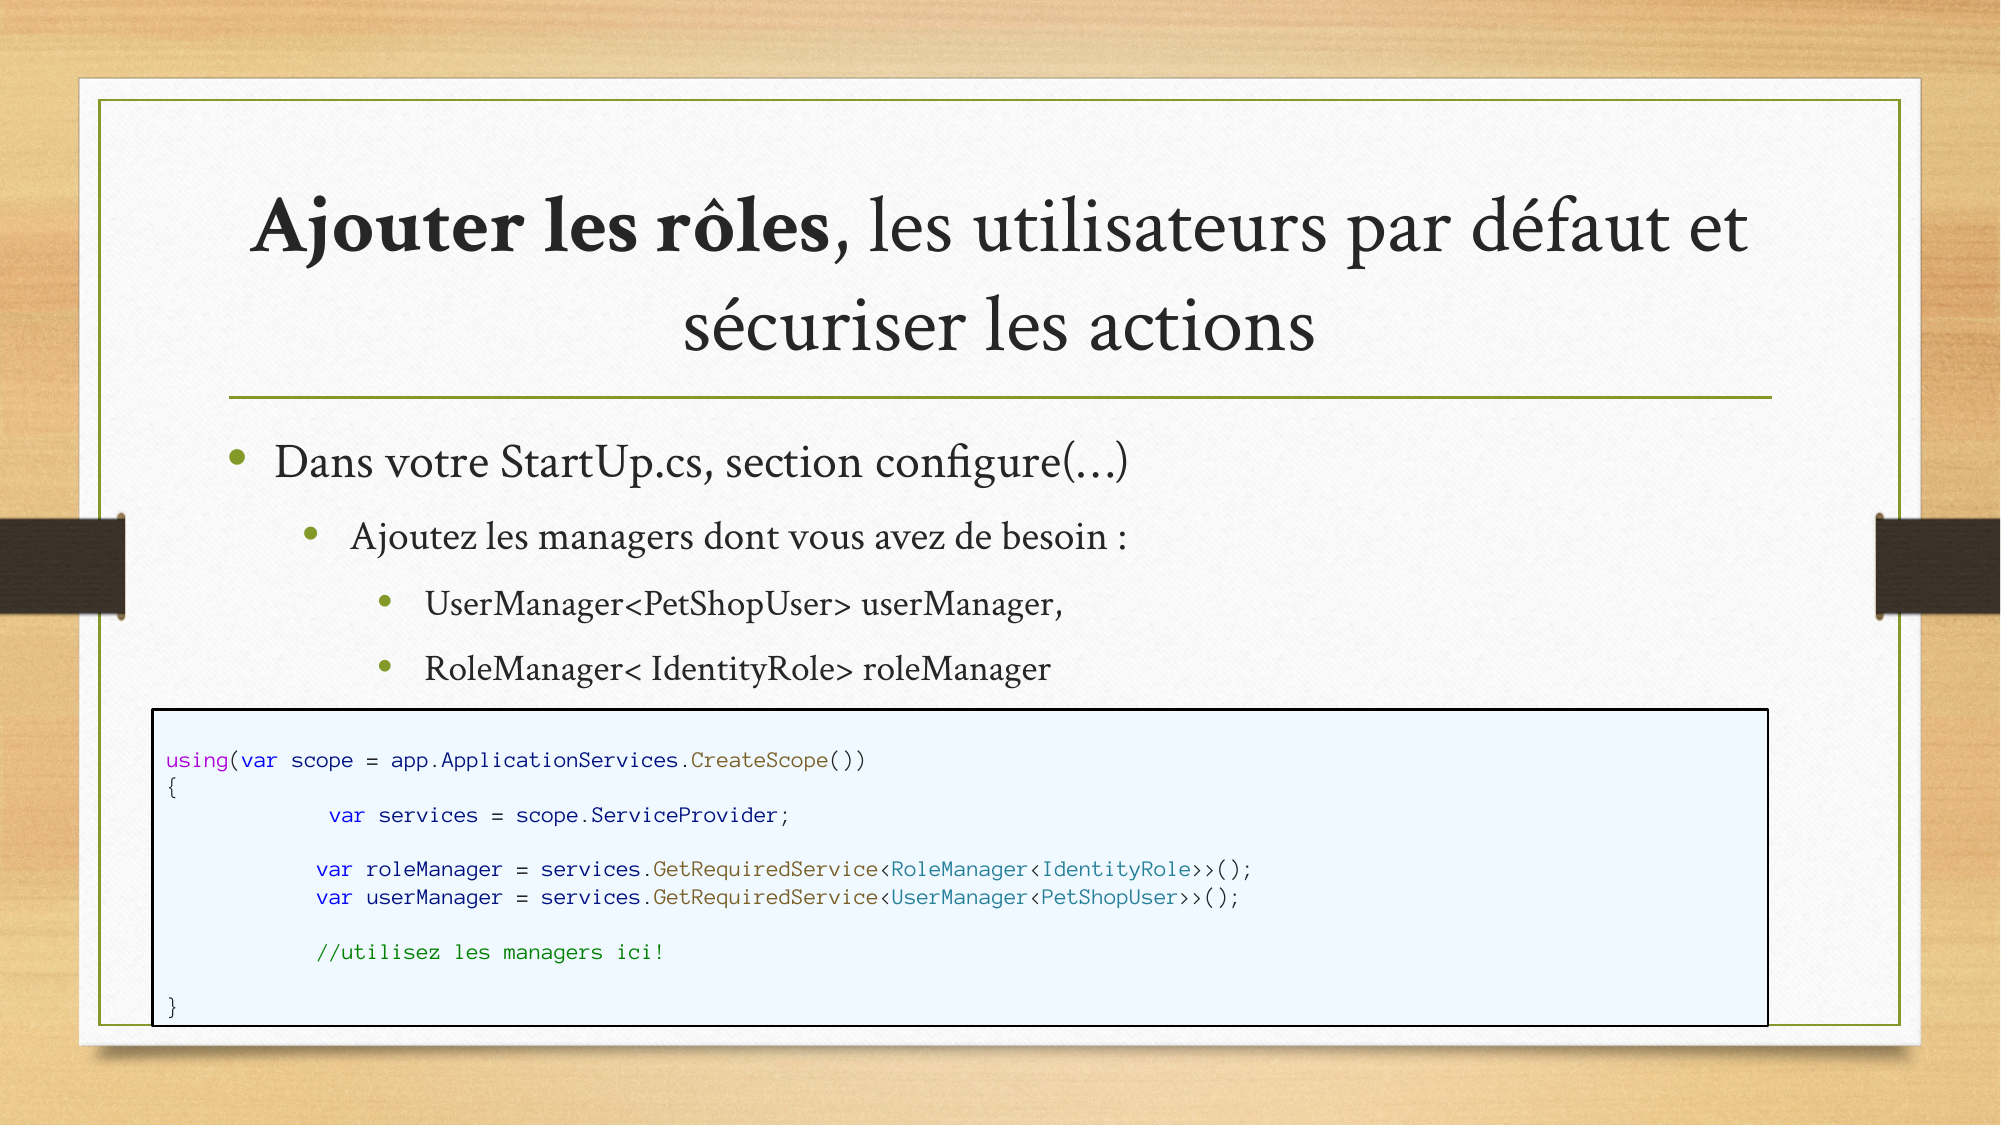

# Ajouter les rôles, les utilisateurs par défaut et sécuriser les actions
Dans votre StartUp.cs, section configure(…)
Ajoutez les managers dont vous avez de besoin :
UserManager<PetShopUser> userManager,
RoleManager< IdentityRole> roleManager

using(var scope = app.ApplicationServices.CreateScope())
{
             var services = scope.ServiceProvider;
            var roleManager = services.GetRequiredService<RoleManager<IdentityRole>>();
            var userManager = services.GetRequiredService<UserManager<PetShopUser>>();
            //utilisez les managers ici!
}